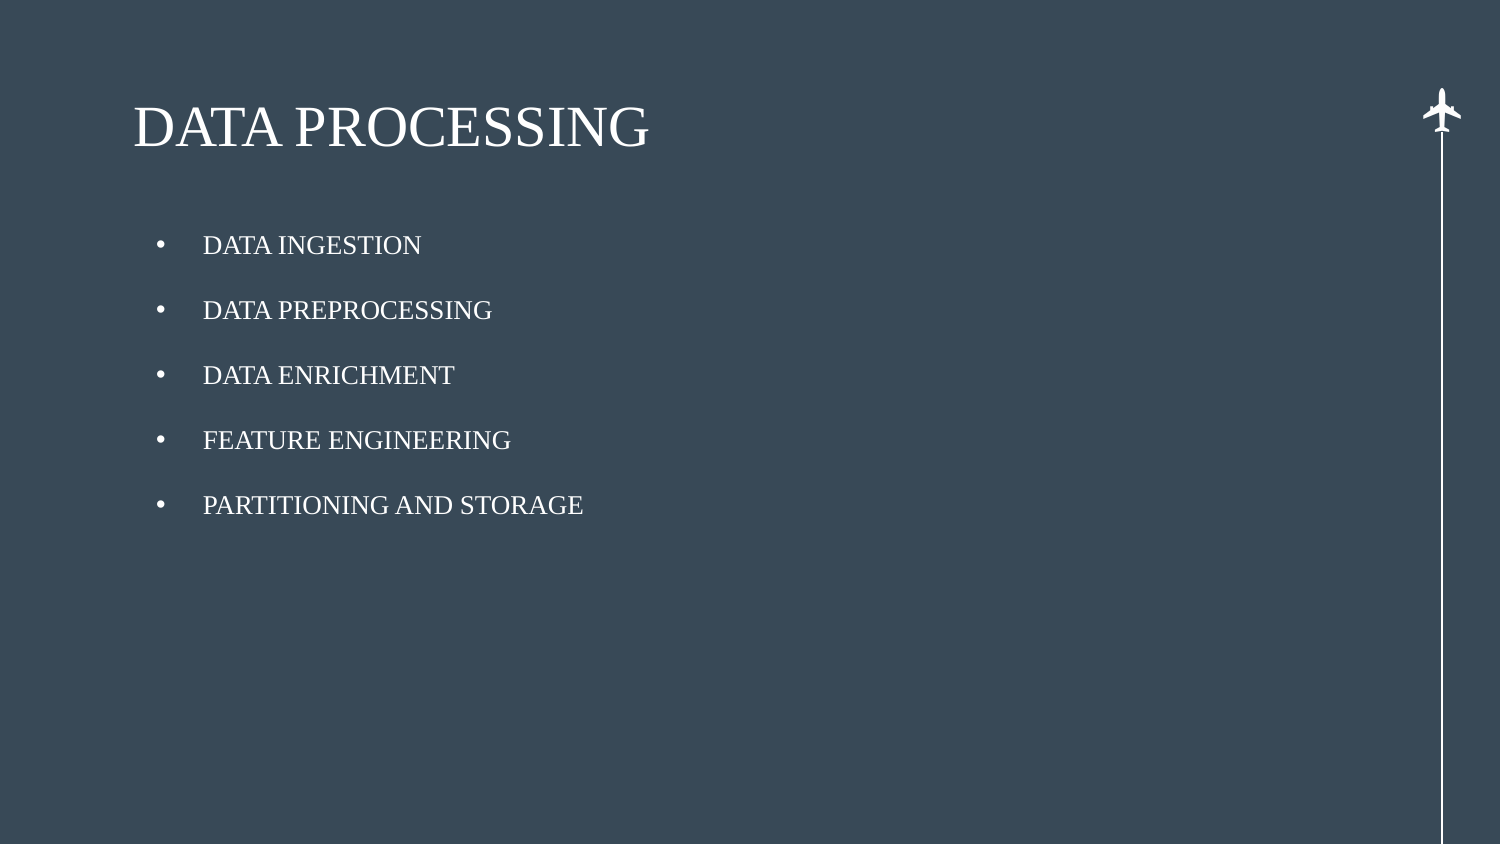

# DATA PROCESSING

DATA INGESTION

DATA PREPROCESSING

DATA ENRICHMENT

FEATURE ENGINEERING

PARTITIONING AND STORAGE